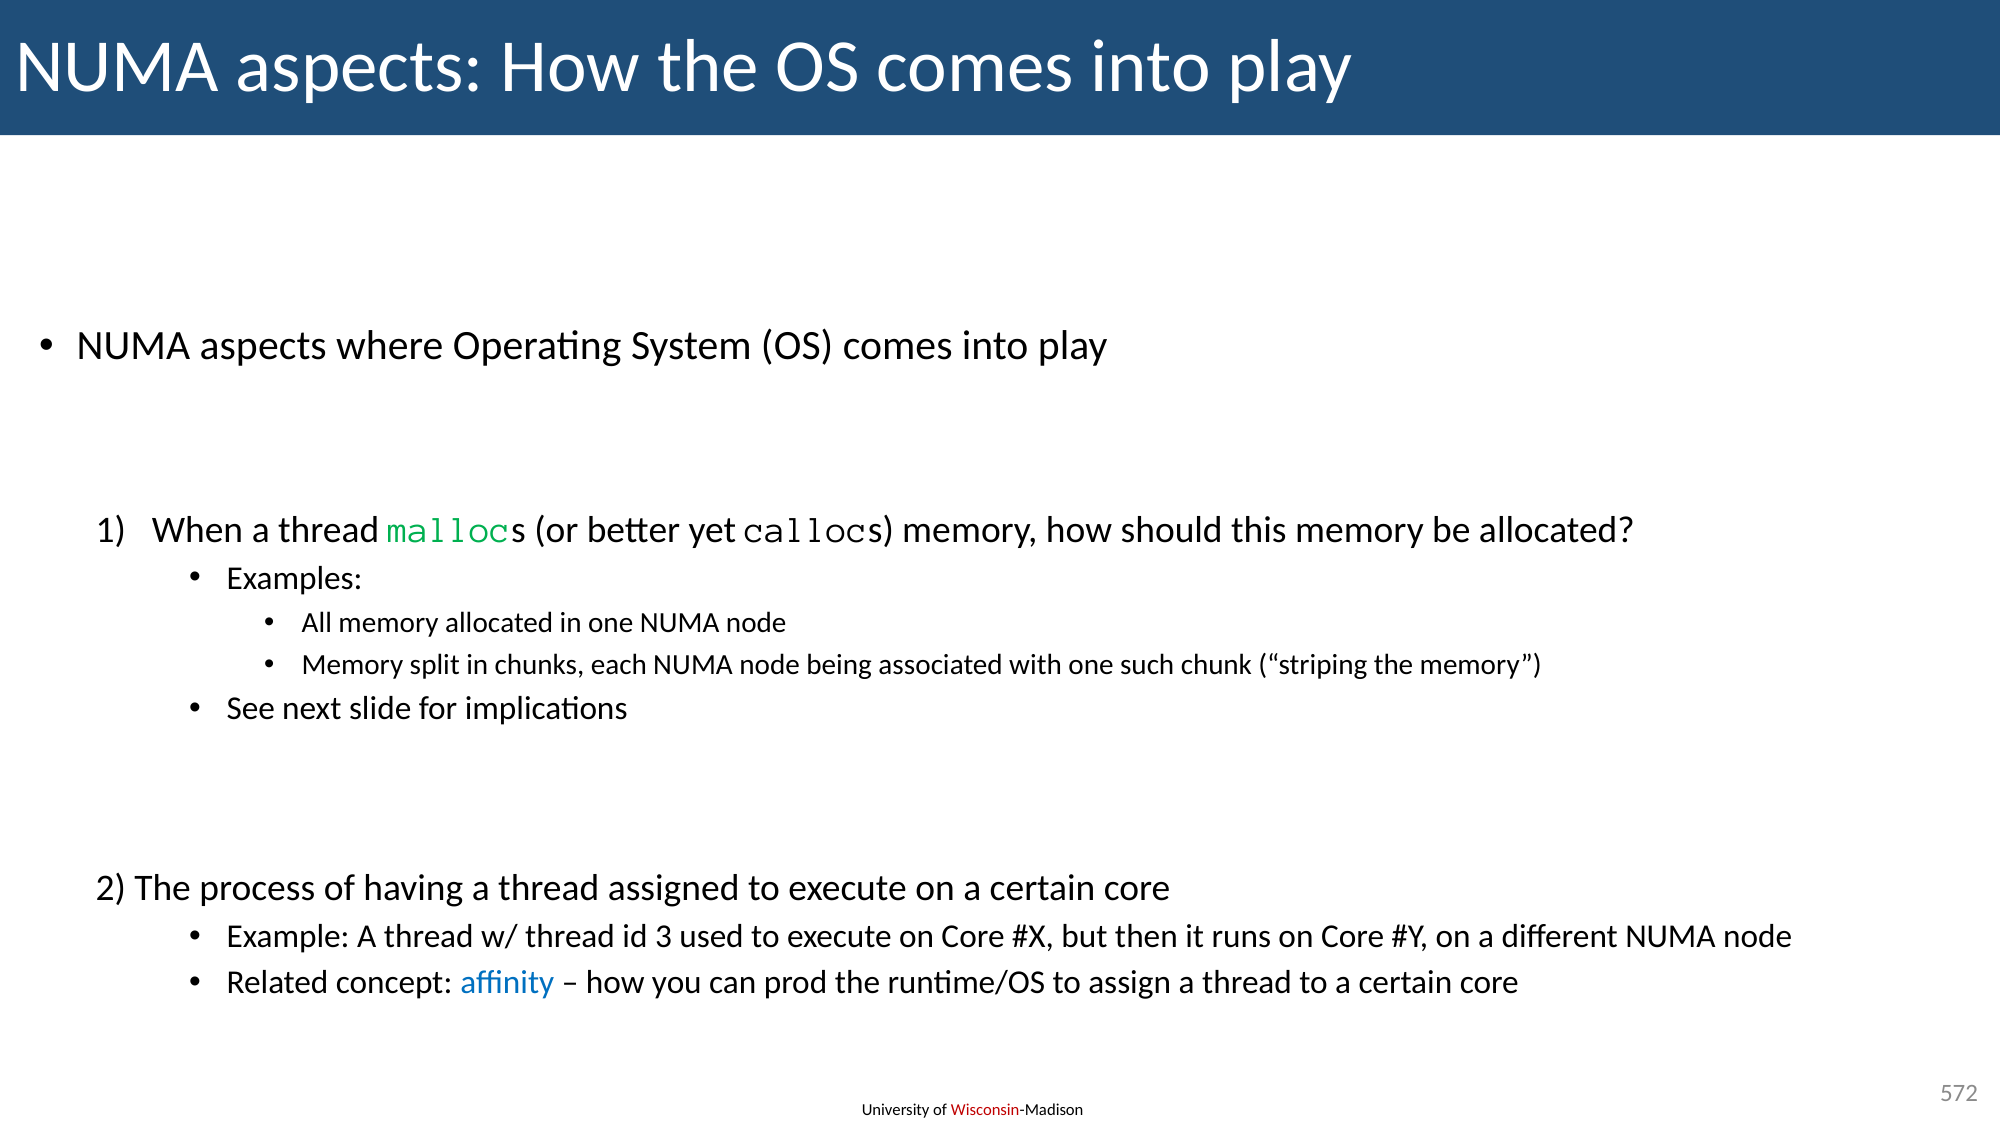

# NUMA aspects: How the OS comes into play

NUMA aspects where Operating System (OS) comes into play

When a thread mallocs (or better yet callocs) memory, how should this memory be allocated?
Examples:
All memory allocated in one NUMA node
Memory split in chunks, each NUMA node being associated with one such chunk (“striping the memory”)
See next slide for implications

2) The process of having a thread assigned to execute on a certain core
Example: A thread w/ thread id 3 used to execute on Core #X, but then it runs on Core #Y, on a different NUMA node
Related concept: affinity – how you can prod the runtime/OS to assign a thread to a certain core
572